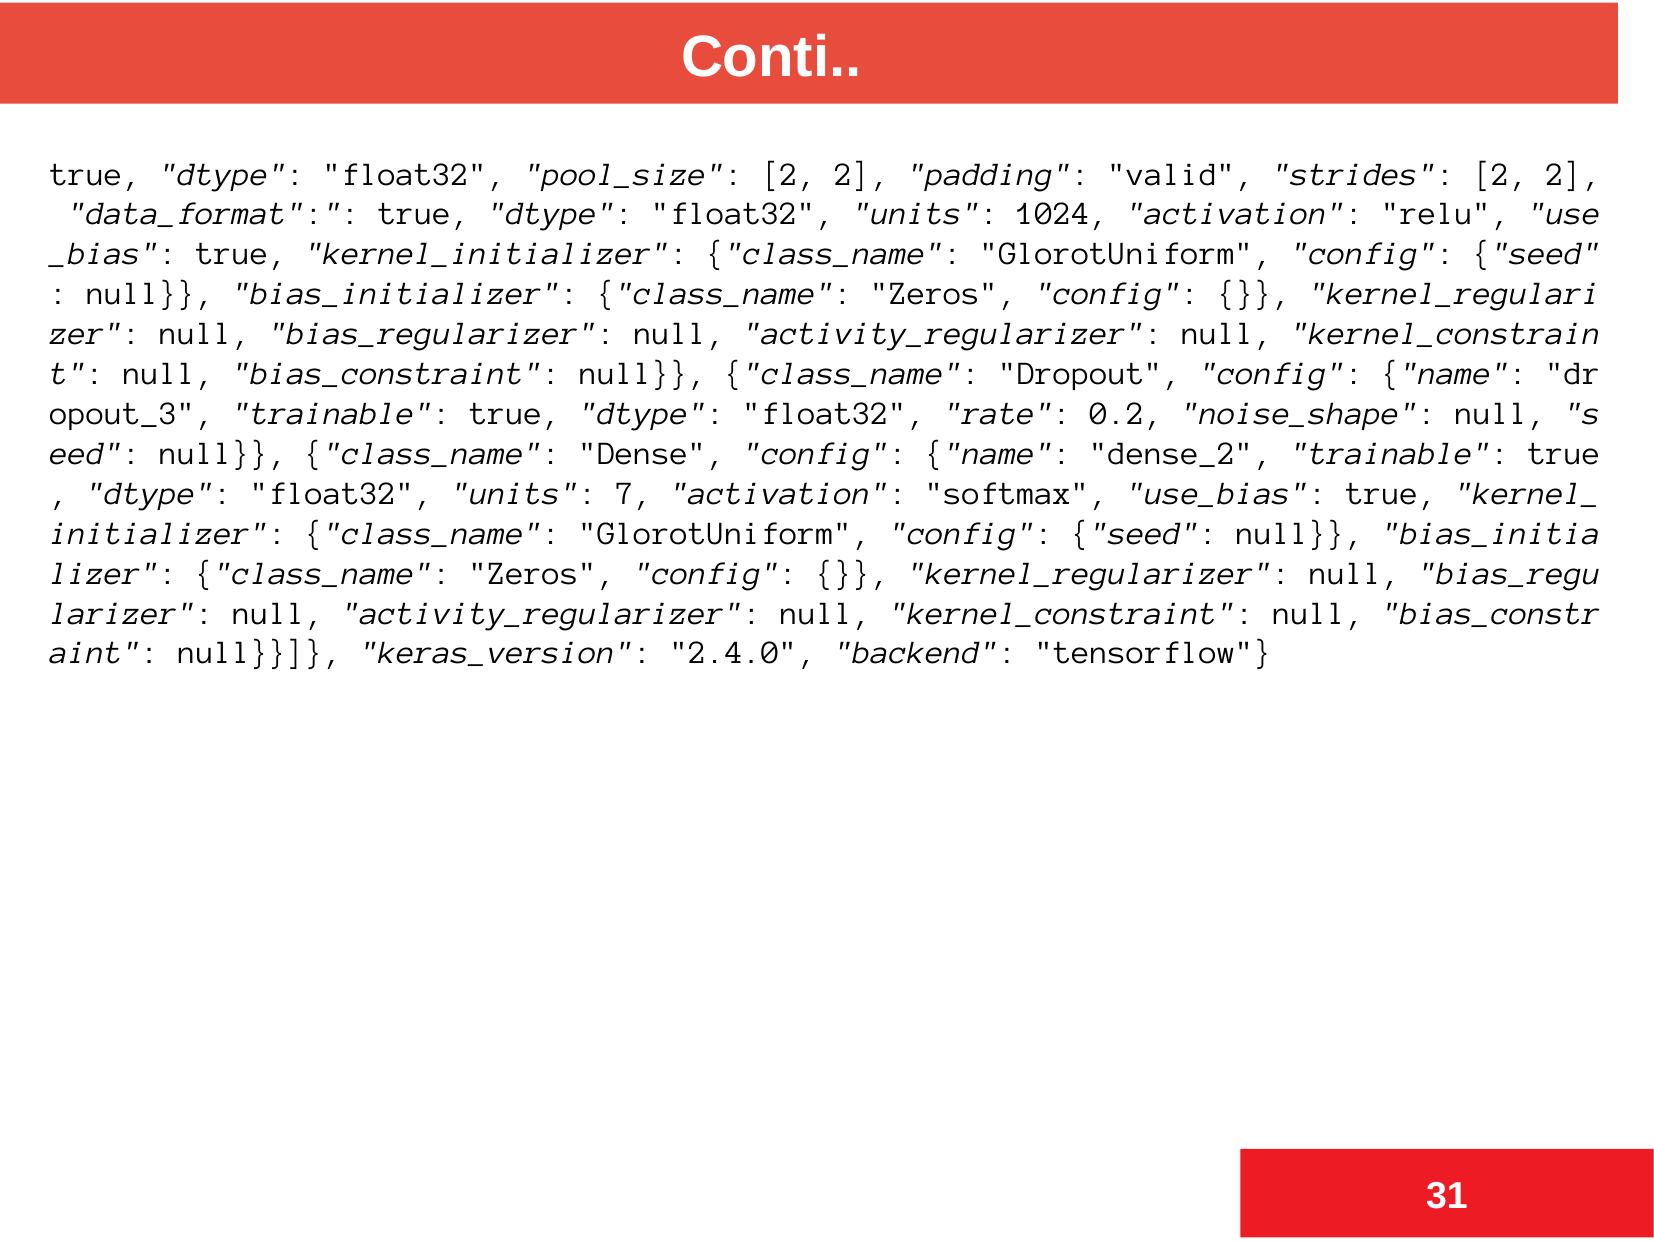

Conti..
Code for training model
true, "dtype": "float32", "pool_size": [2, 2], "padding": "valid", "strides": [2, 2], "data_format":": true, "dtype": "float32", "units": 1024, "activation": "relu", "use_bias": true, "kernel_initializer": {"class_name": "GlorotUniform", "config": {"seed": null}}, "bias_initializer": {"class_name": "Zeros", "config": {}}, "kernel_regularizer": null, "bias_regularizer": null, "activity_regularizer": null, "kernel_constraint": null, "bias_constraint": null}}, {"class_name": "Dropout", "config": {"name": "dropout_3", "trainable": true, "dtype": "float32", "rate": 0.2, "noise_shape": null, "seed": null}}, {"class_name": "Dense", "config": {"name": "dense_2", "trainable": true, "dtype": "float32", "units": 7, "activation": "softmax", "use_bias": true, "kernel_initializer": {"class_name": "GlorotUniform", "config": {"seed": null}}, "bias_initializer": {"class_name": "Zeros", "config": {}}, "kernel_regularizer": null, "bias_regularizer": null, "activity_regularizer": null, "kernel_constraint": null, "bias_constraint": null}}]}, "keras_version": "2.4.0", "backend": "tensorflow"}

31